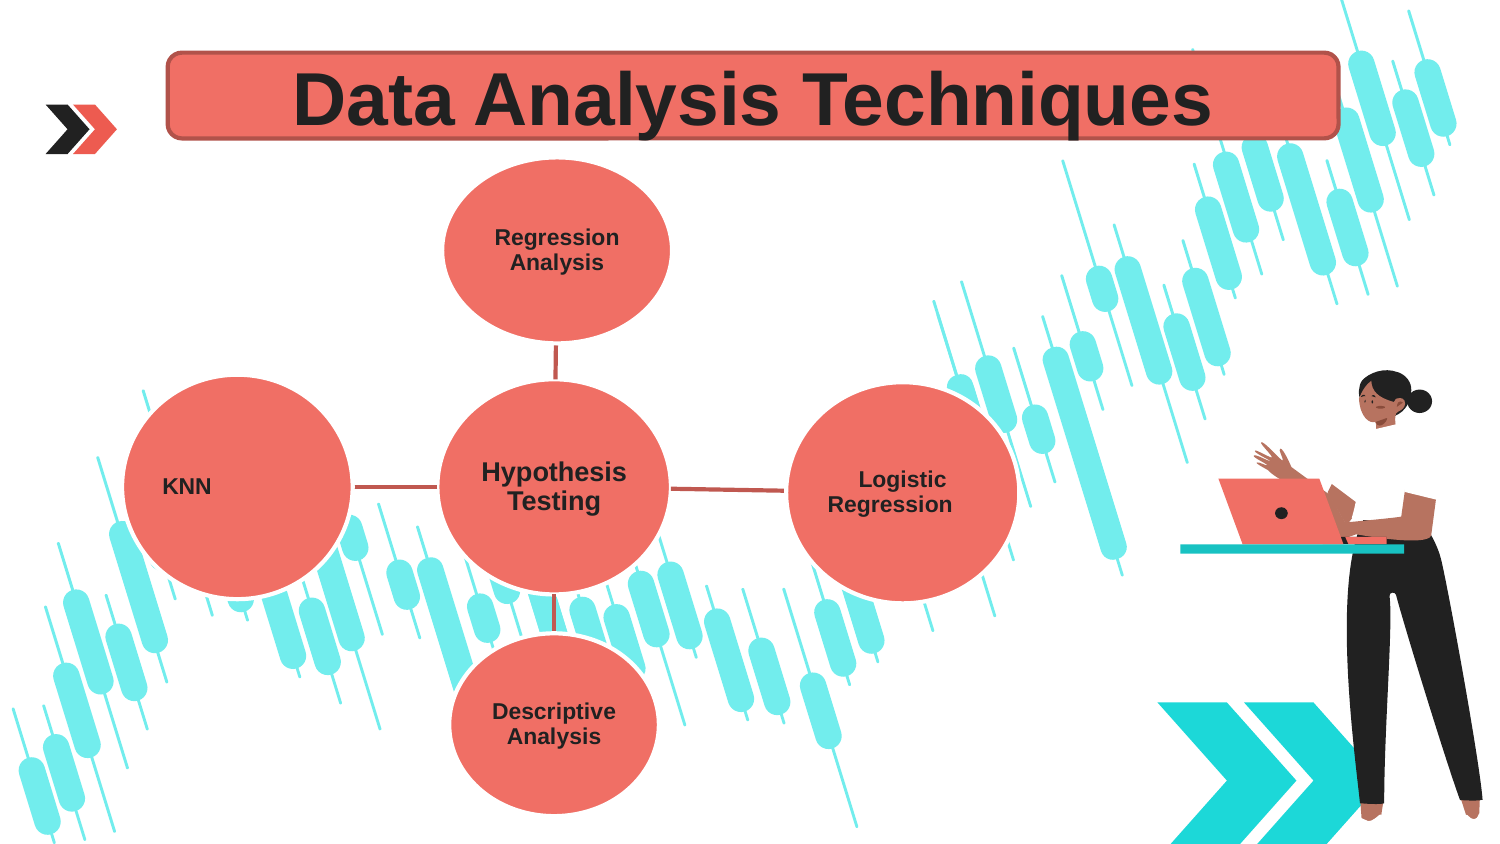

Data Analysis Techniques
Hypothesis Testing

Regression Analysis

Logistic Regression

Descriptive Analysis

KNN